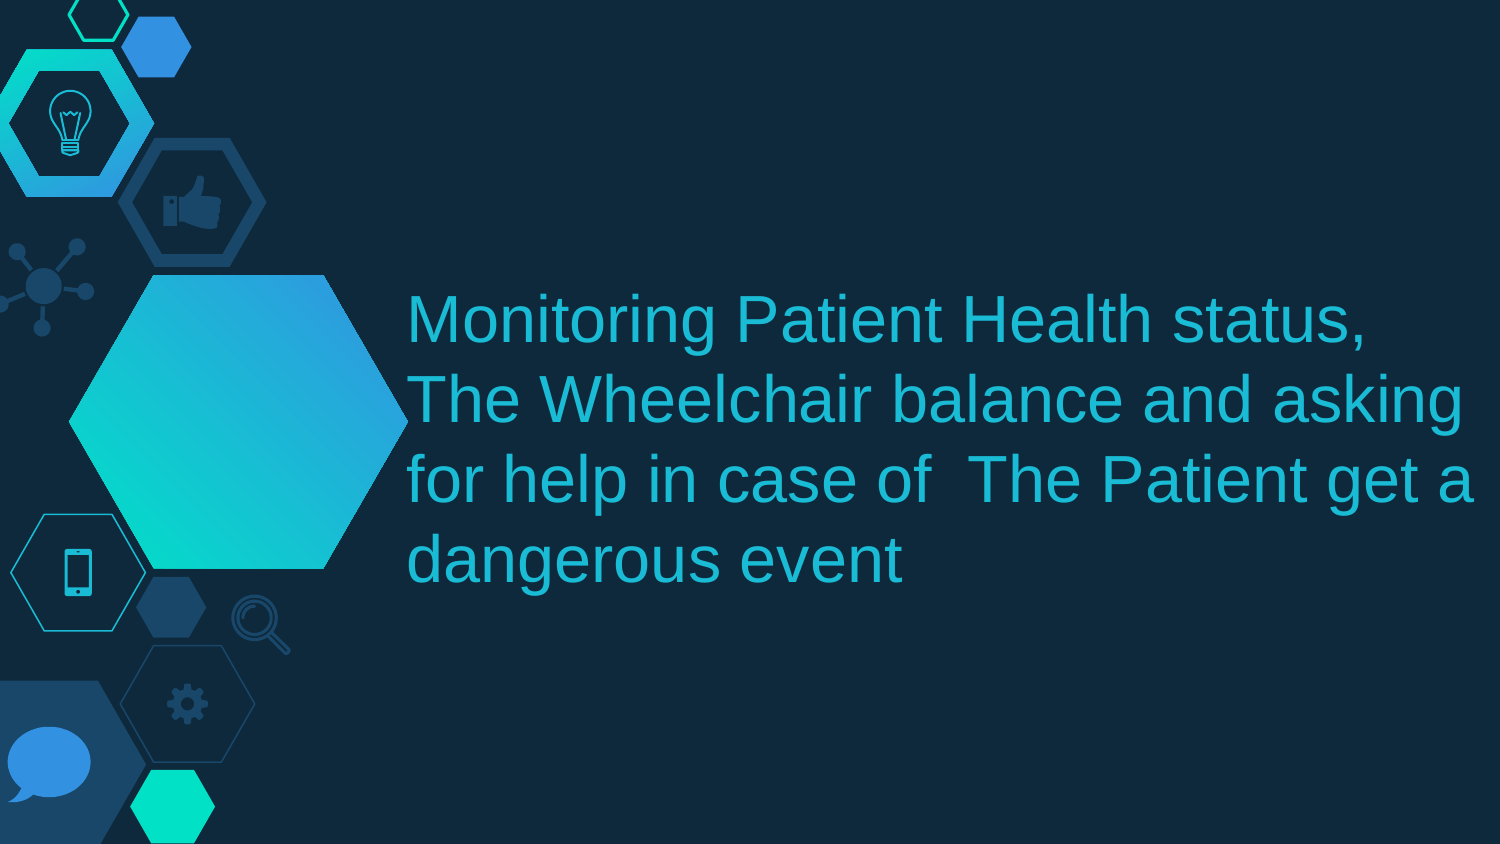

# Monitoring Patient Health status, The Wheelchair balance and asking for help in case of  The Patient get a dangerous event